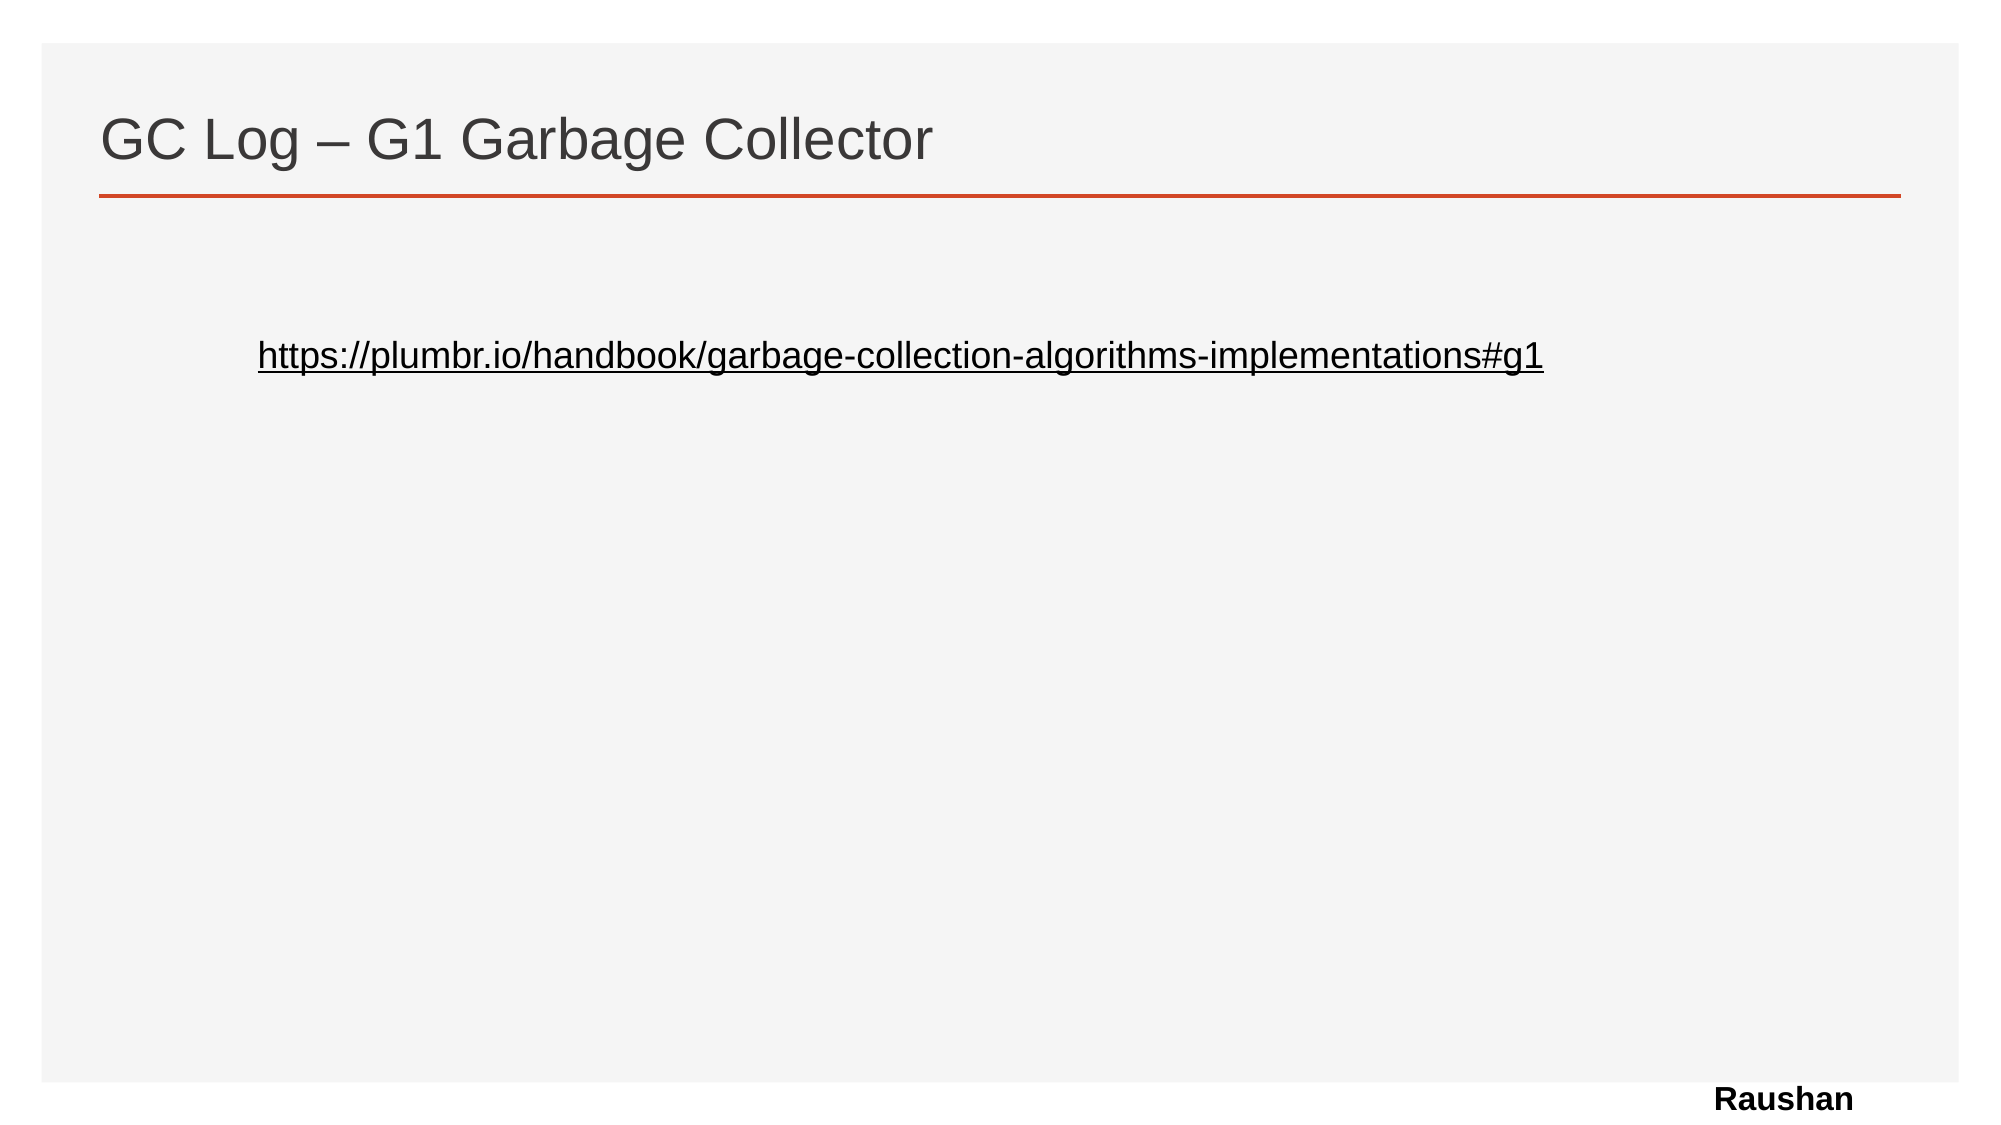

# GC Log – G1 Garbage Collector

https://plumbr.io/handbook/garbage-collection-algorithms-implementations#g1
Raushan Kumar